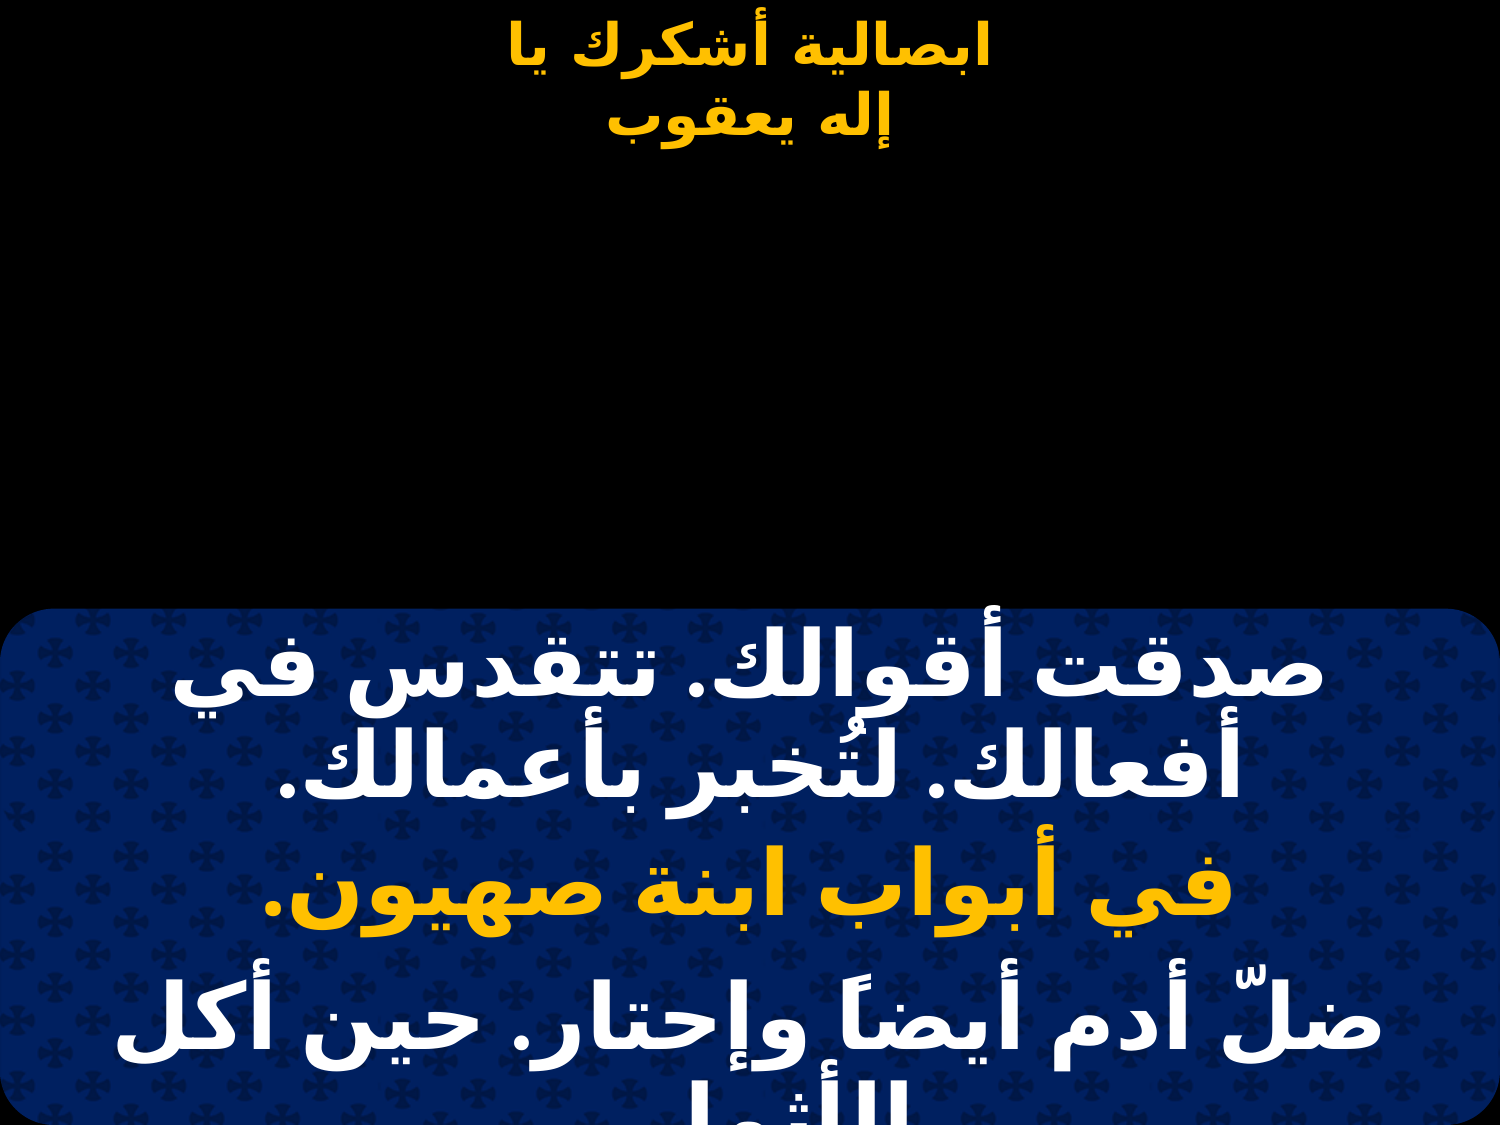

#
| صدقت أقوالك. تتقدس في أفعالك. لتُخبر بأعمالك. |
| --- |
| في أبواب ابنة صهيون. |
| ضلّ أدم أيضاً وإحتار. حين أكل الأثمار. |
| وتاه بين الأشجار. في أبواب ابنة صهيون. |